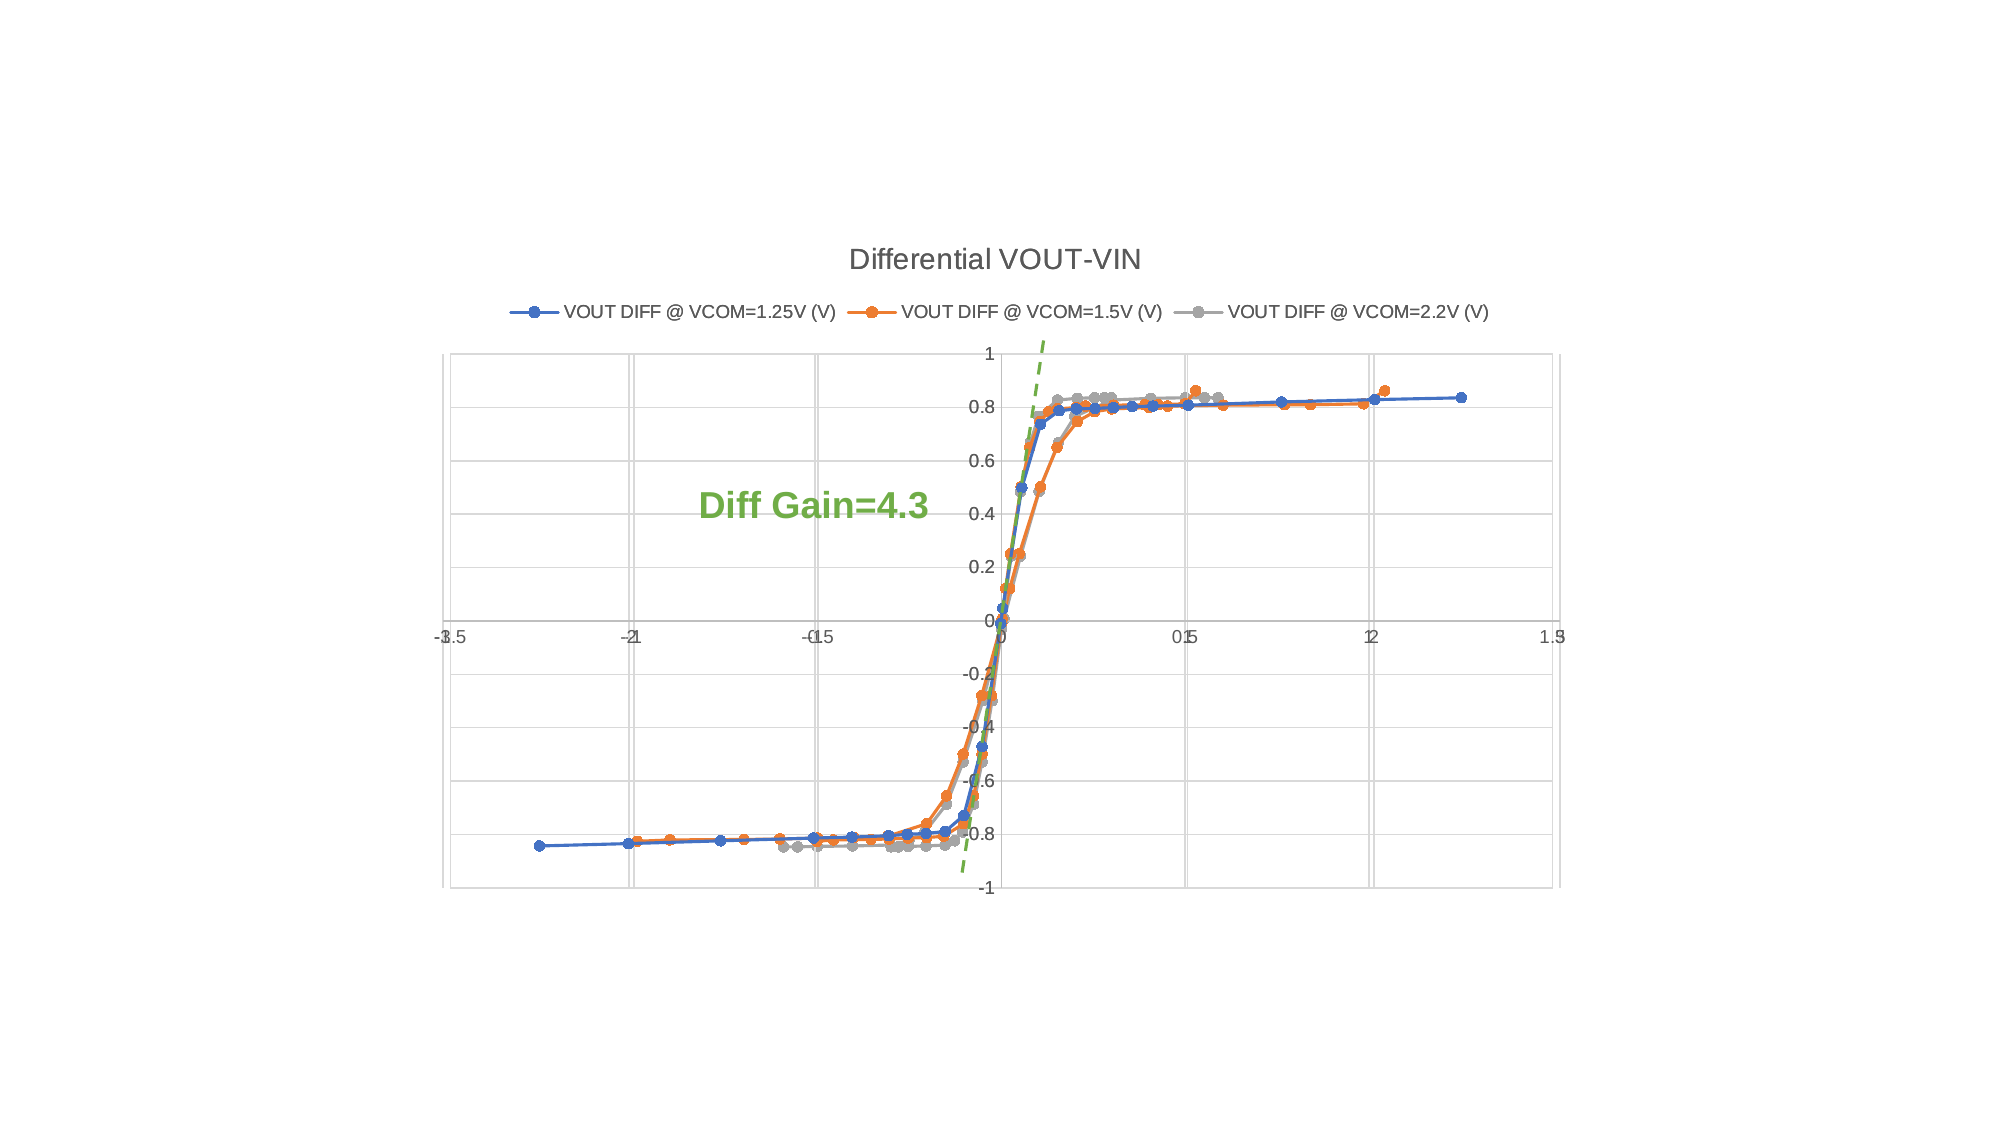

### Chart: Differential VOUT-VIN

| Category | VOUT DIFF @ VCOM=1.25V (V) | VOUT DIFF @ VCOM=1.5V (V) | VOUT DIFF @ VCOM=2.2V (V) |
|---|---|---|---|

### Chart: Differential VOUT-VIN

| Category | VOUT DIFF @ VCOM=1.25V (V) | VOUT DIFF @ VCOM=1.5V (V) | VOUT DIFF @ VCOM=2.2V (V) |
|---|---|---|---|
Diff Gain=4.3